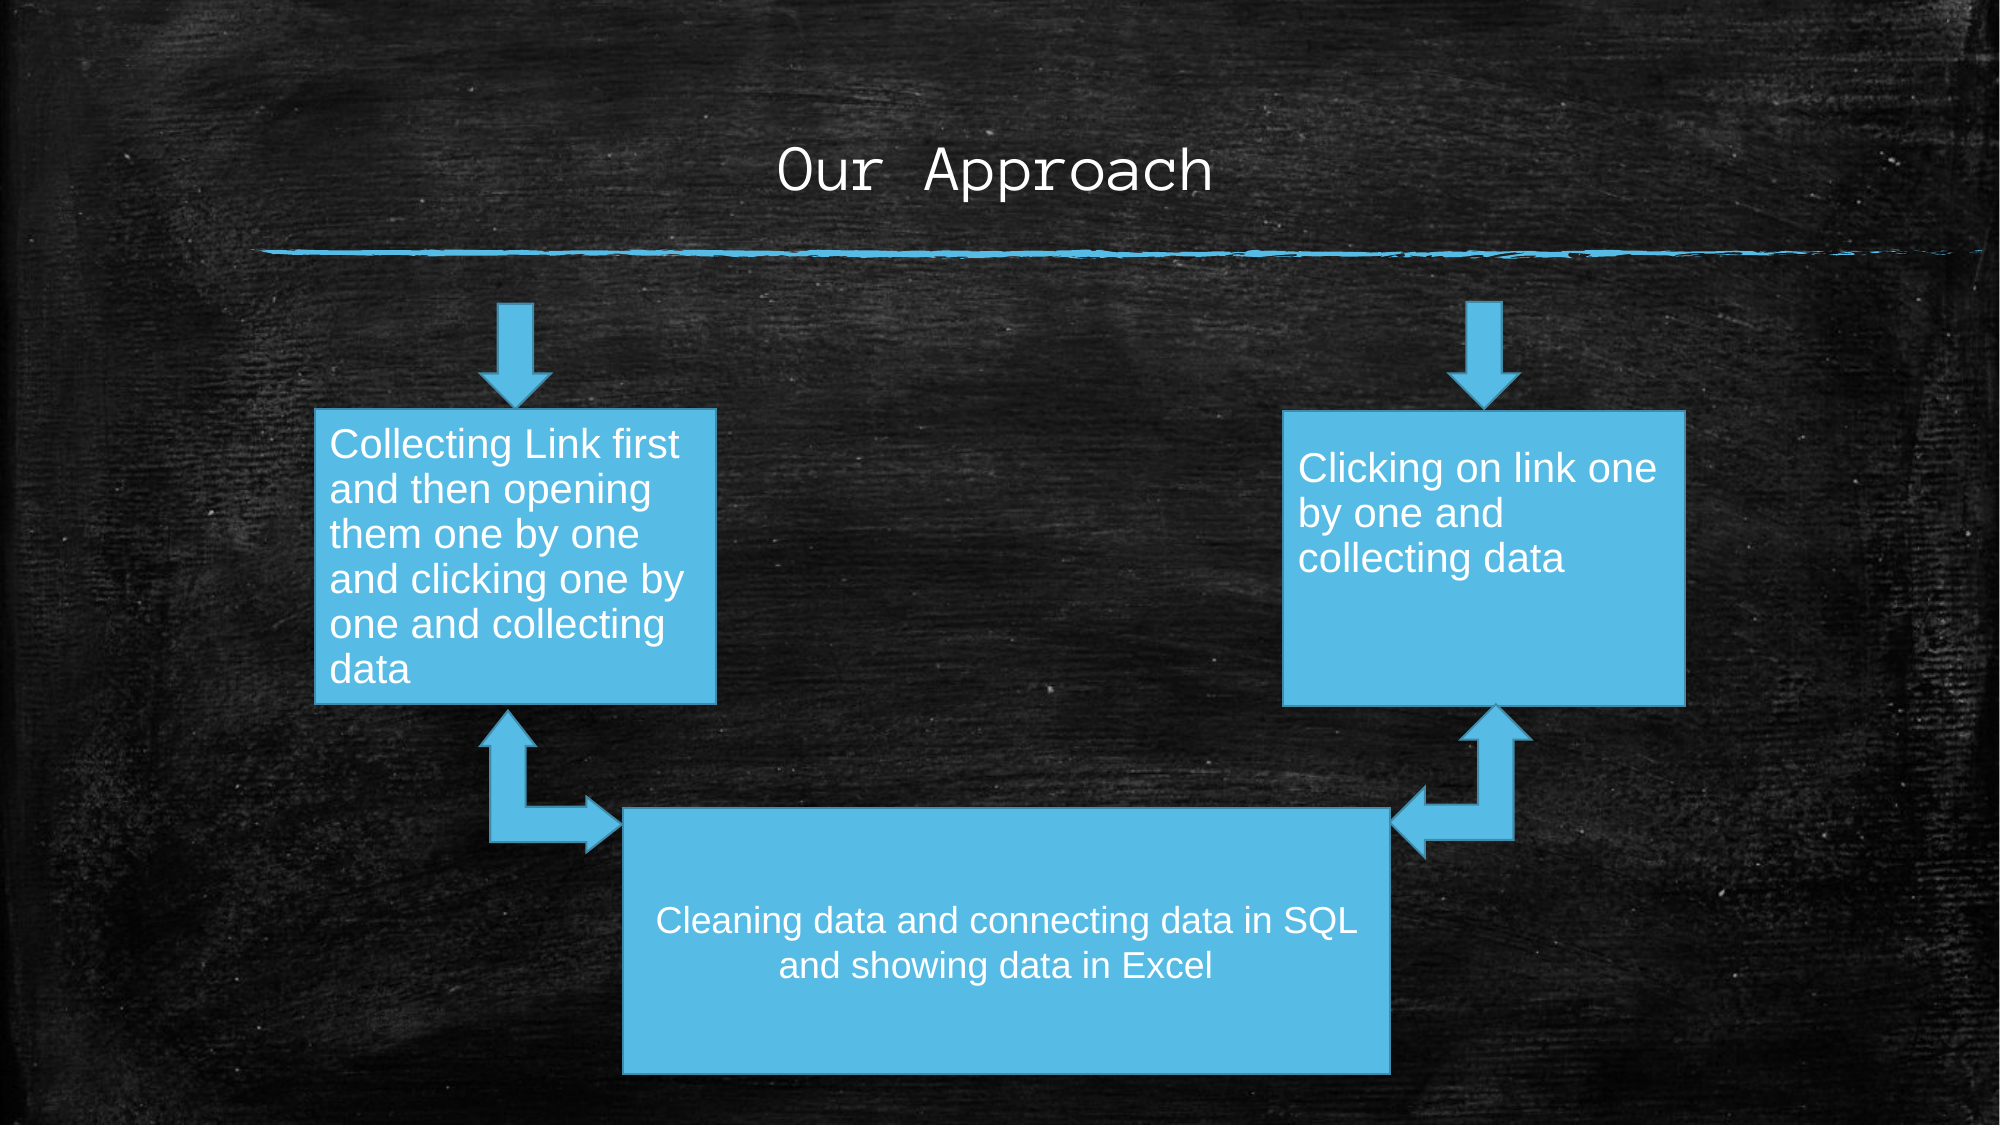

# Our Approach

Collecting Link first and then opening them one by one and clicking one by one and collecting data

Clicking on link one by one and collecting data

Cleaning data and connecting data in SQL and showing data in Excel